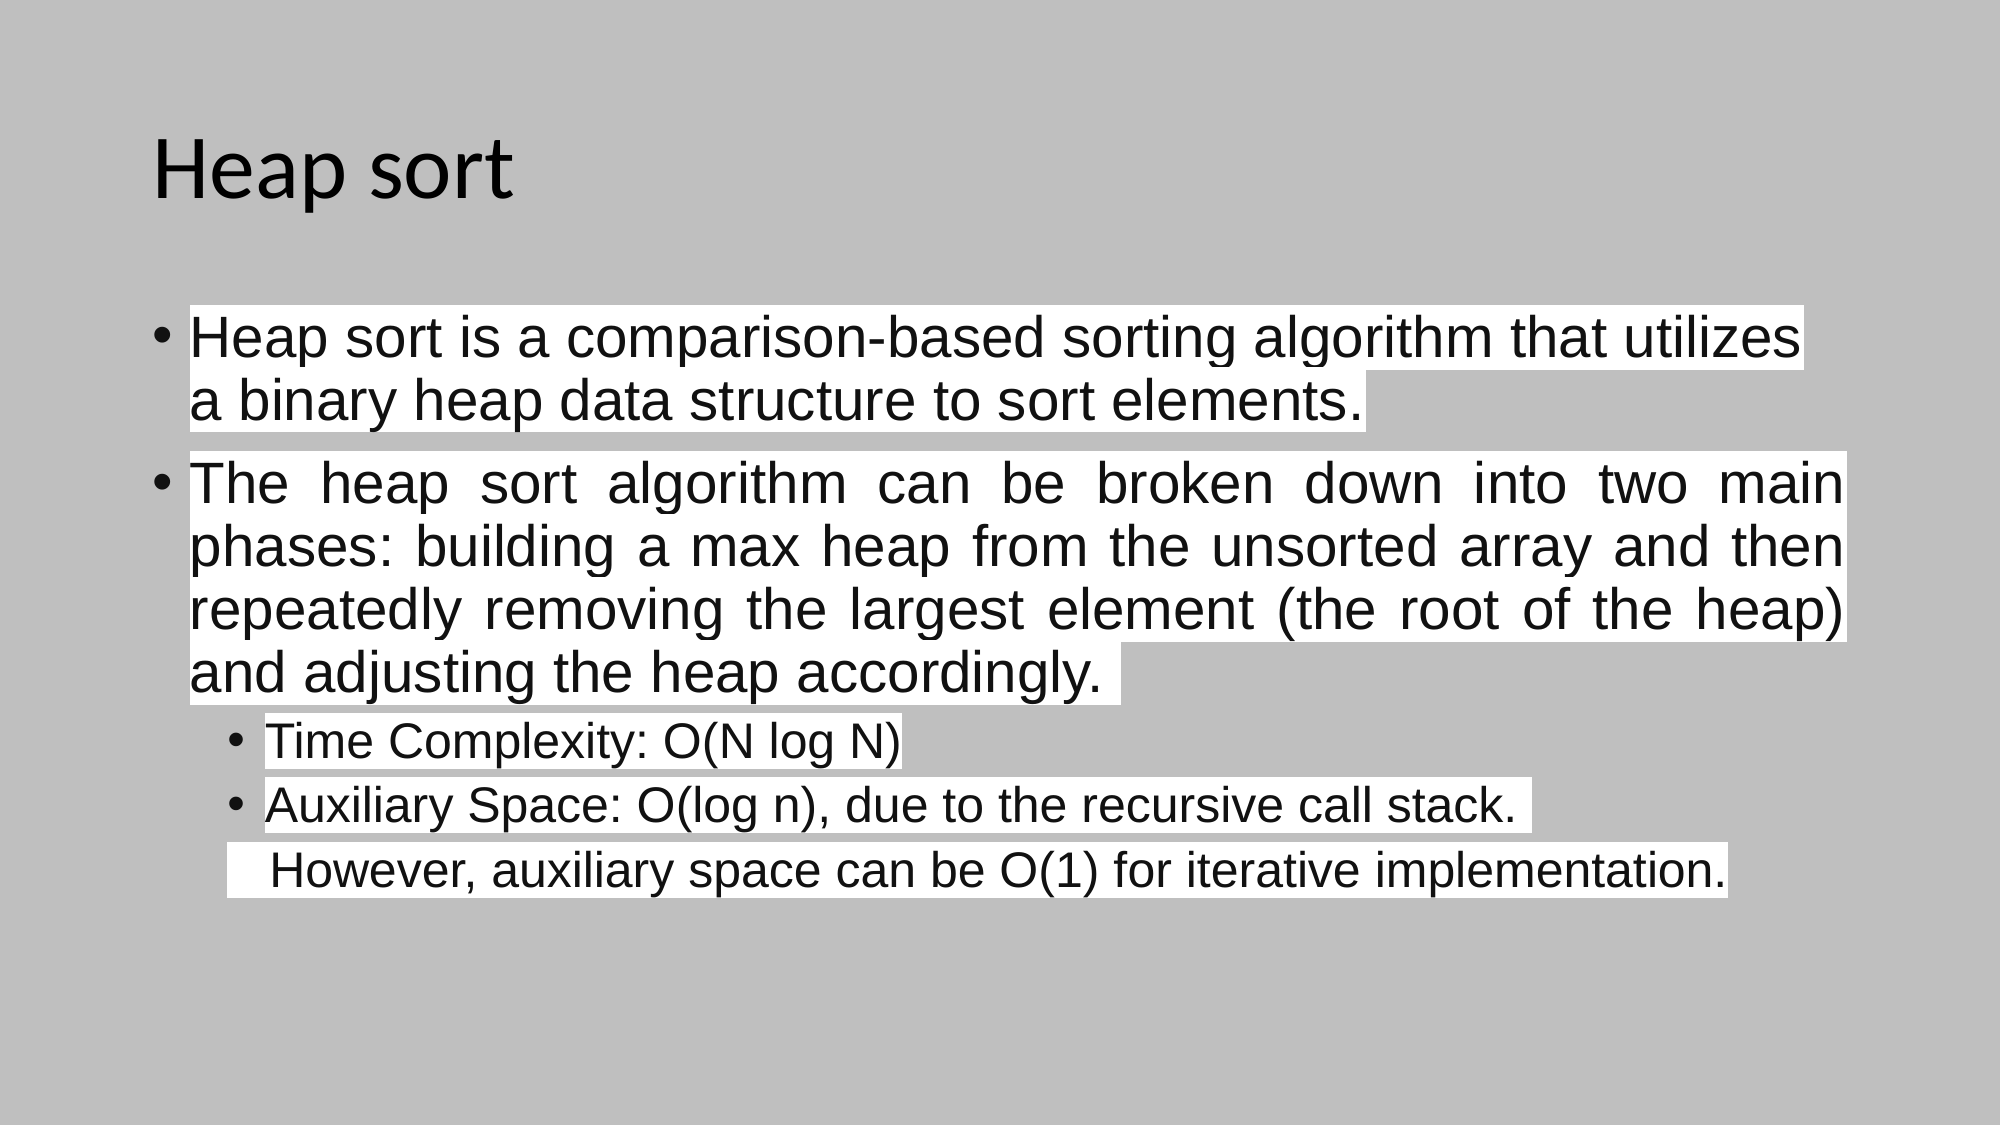

# Heap sort
Heap sort is a comparison-based sorting algorithm that utilizes a binary heap data structure to sort elements.
The heap sort algorithm can be broken down into two main phases: building a max heap from the unsorted array and then repeatedly removing the largest element (the root of the heap) and adjusting the heap accordingly.
Time Complexity: O(N log N)
Auxiliary Space: O(log n), due to the recursive call stack.
   However, auxiliary space can be O(1) for iterative implementation.